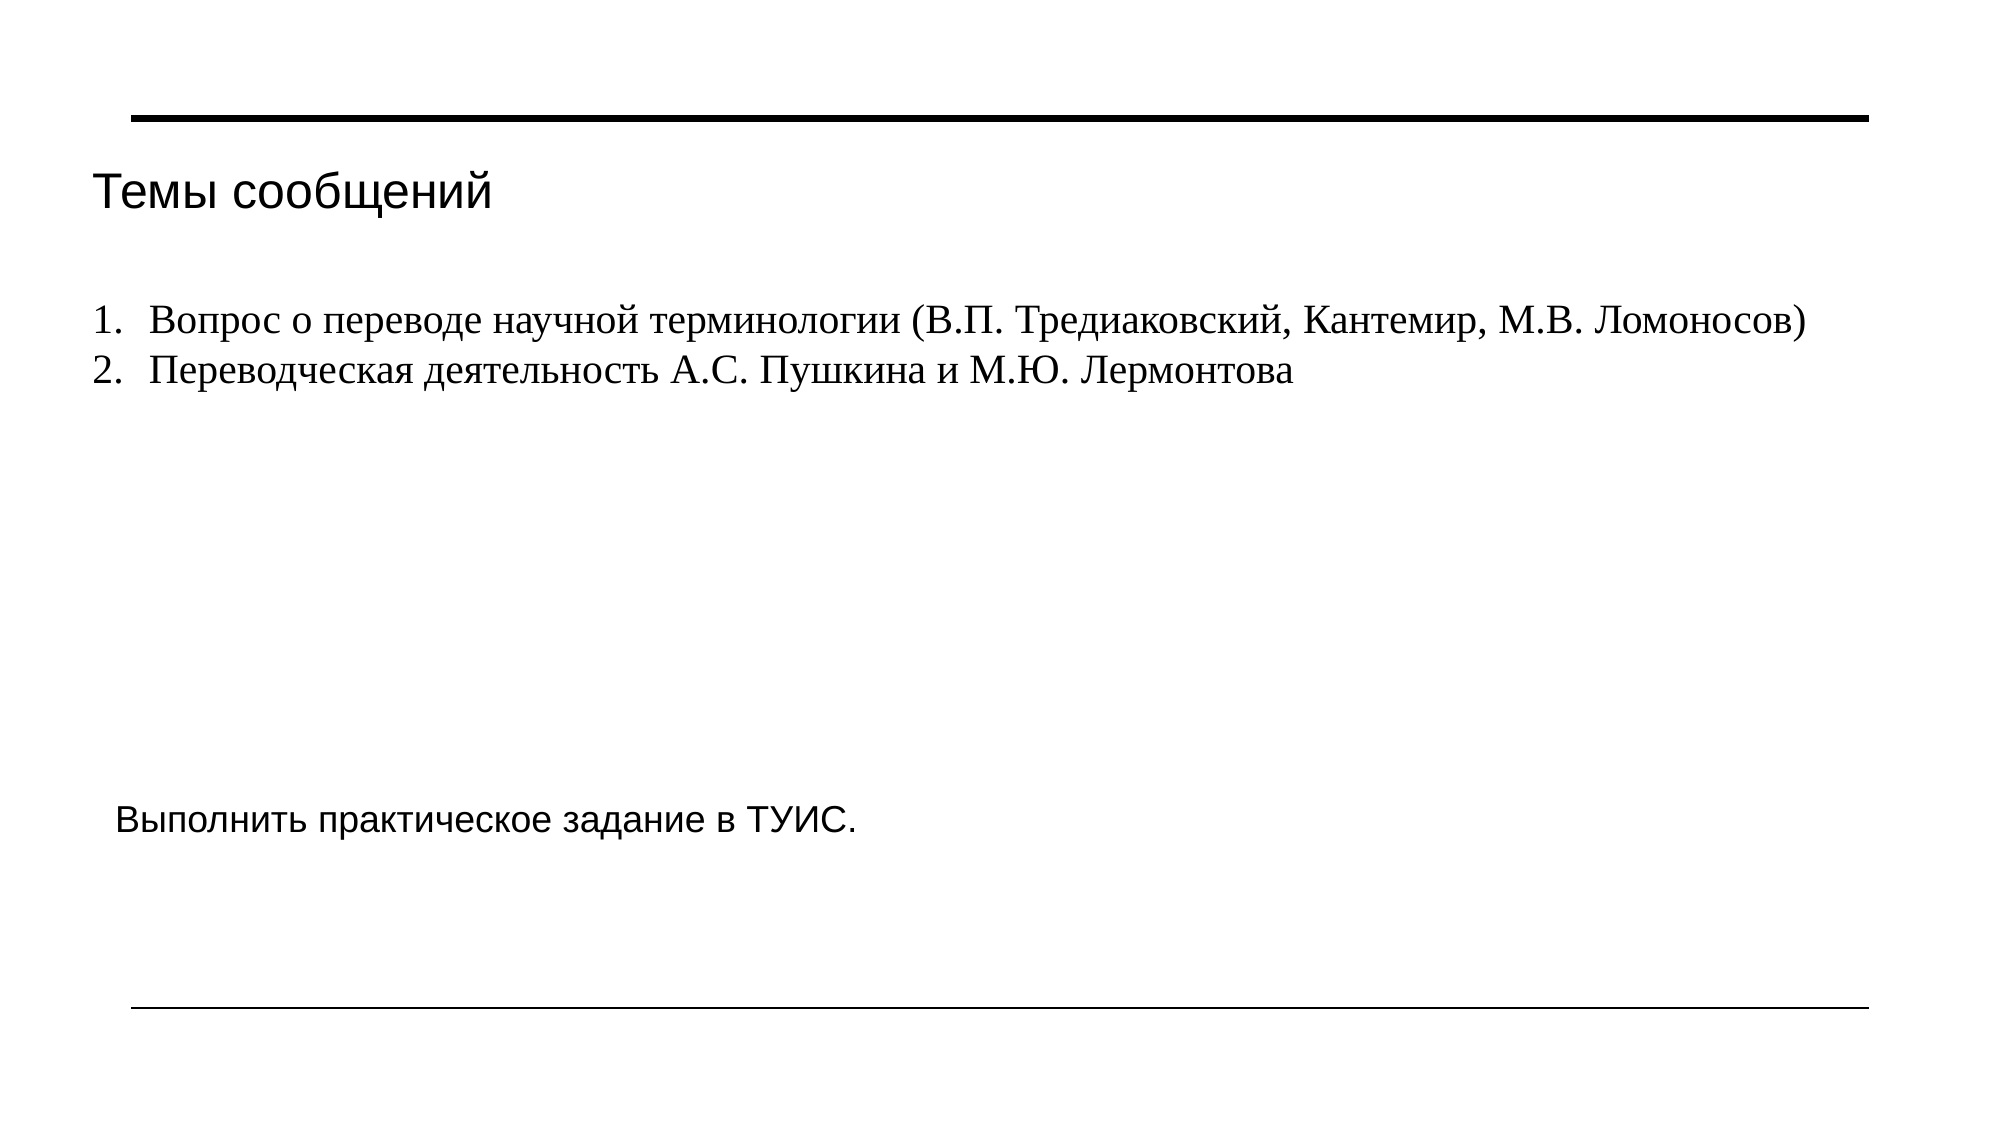

Темы сообщений
Вопрос о переводе научной терминологии (В.П. Тредиаковский, Кантемир, М.В. Ломоносов)
Переводческая деятельность А.С. Пушкина и М.Ю. Лермонтова

Выполнить практическое задание в ТУИС.